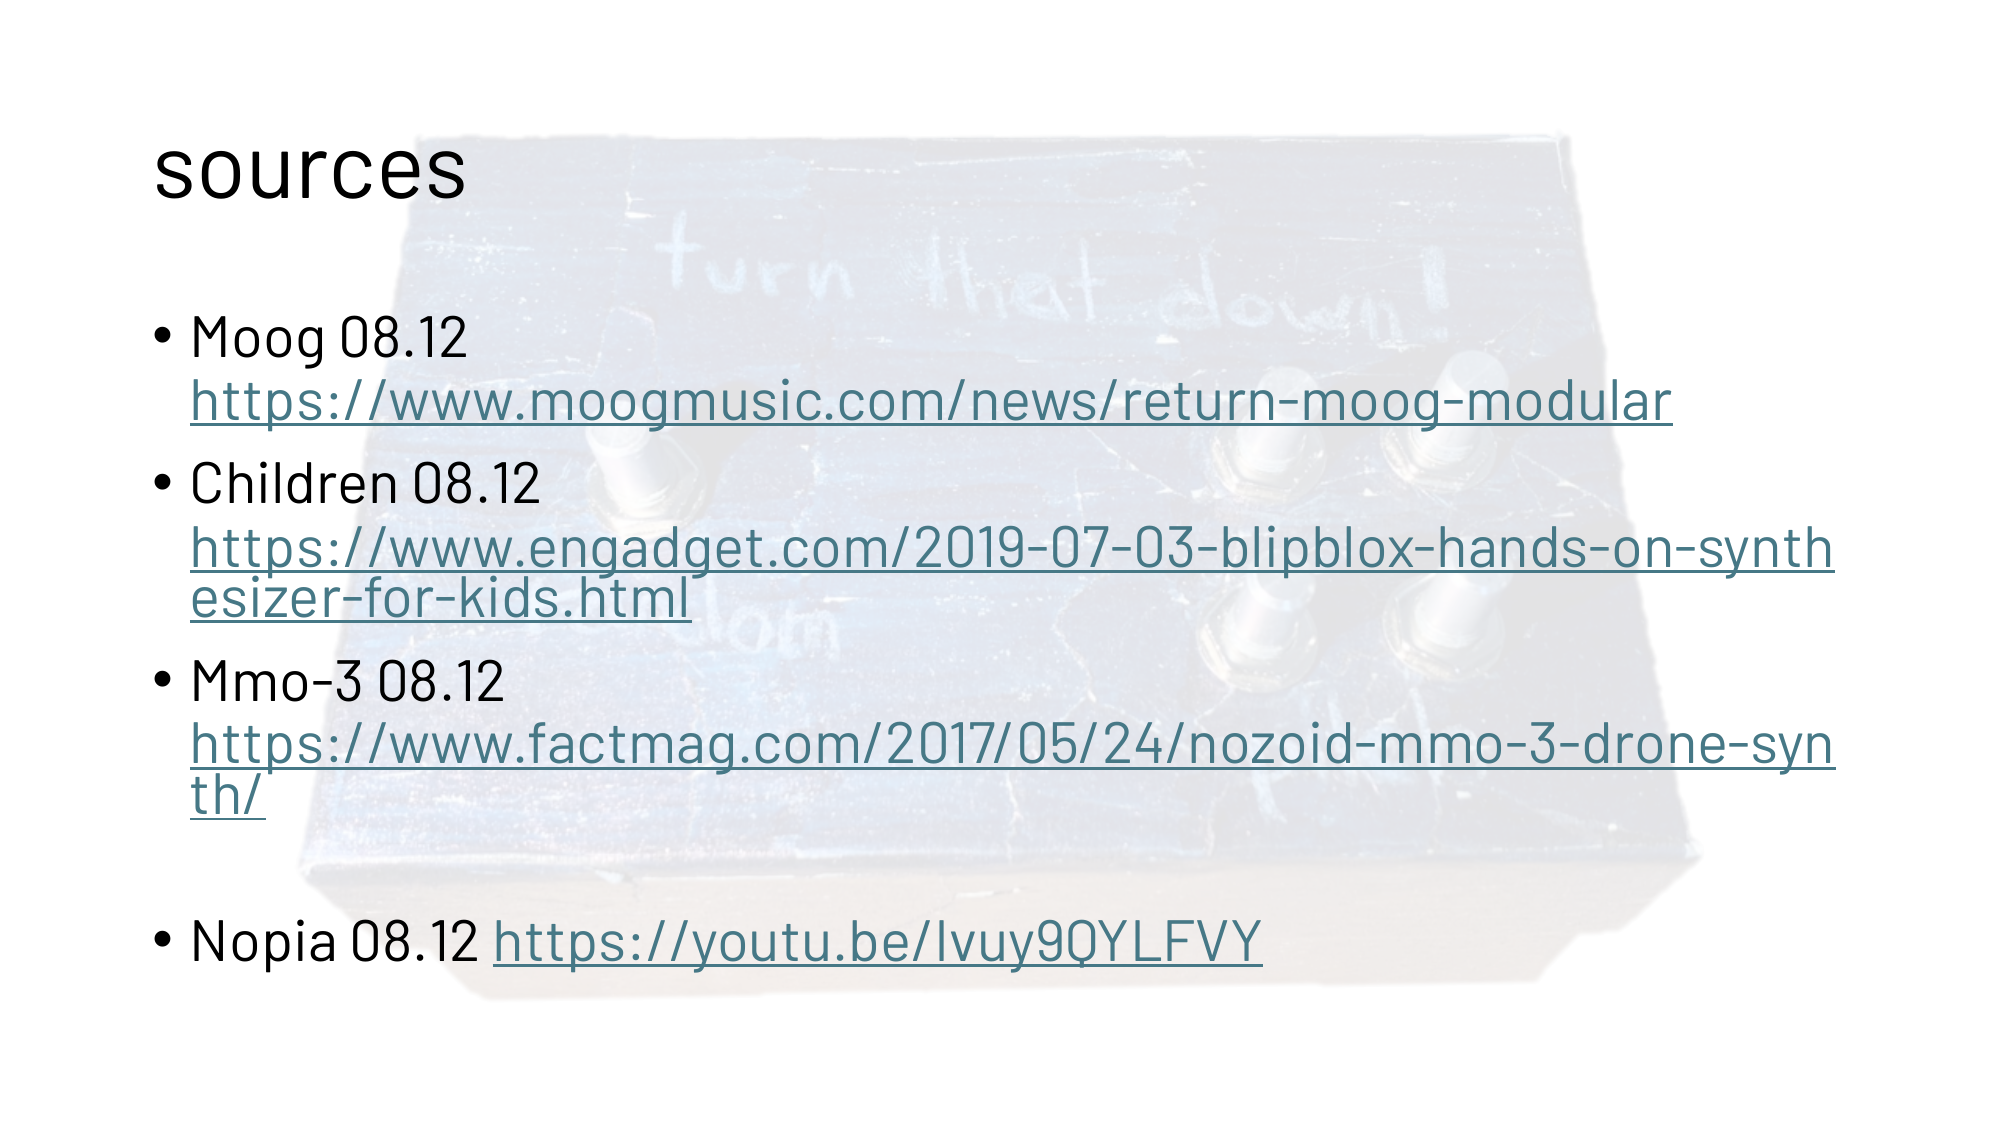

# sources
Moog 08.12 https://www.moogmusic.com/news/return-moog-modular
Children 08.12 https://www.engadget.com/2019-07-03-blipblox-hands-on-synthesizer-for-kids.html
Mmo-3 08.12 https://www.factmag.com/2017/05/24/nozoid-mmo-3-drone-synth/
Nopia 08.12 https://youtu.be/Ivuy9QYLFVY